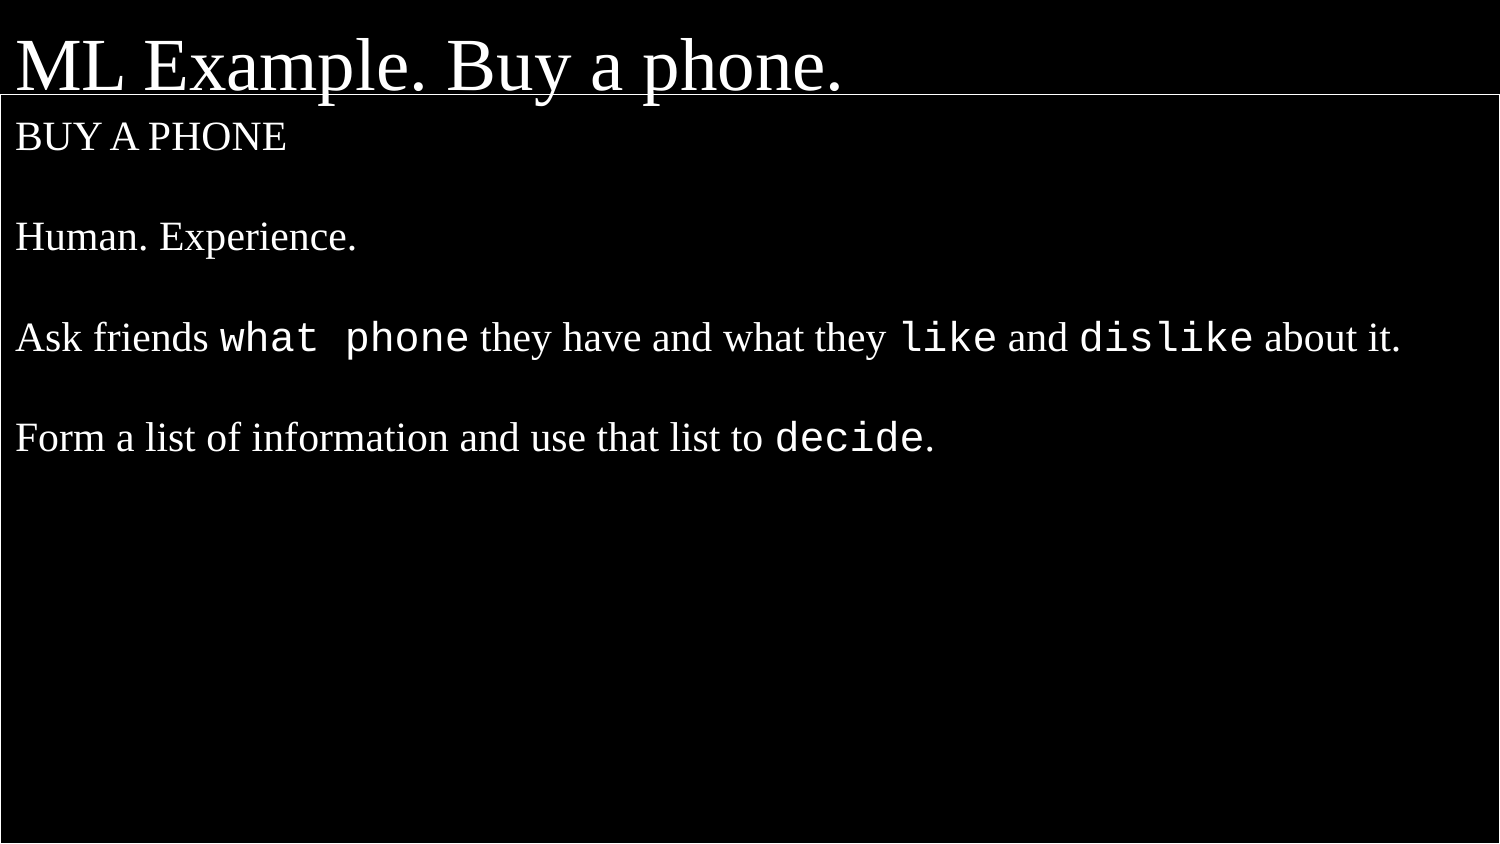

# ML Example. Buy a phone.
BUY A PHONE

Human. Experience.

Ask friends what phone they have and what they like and dislike about it.

Form a list of information and use that list to decide.